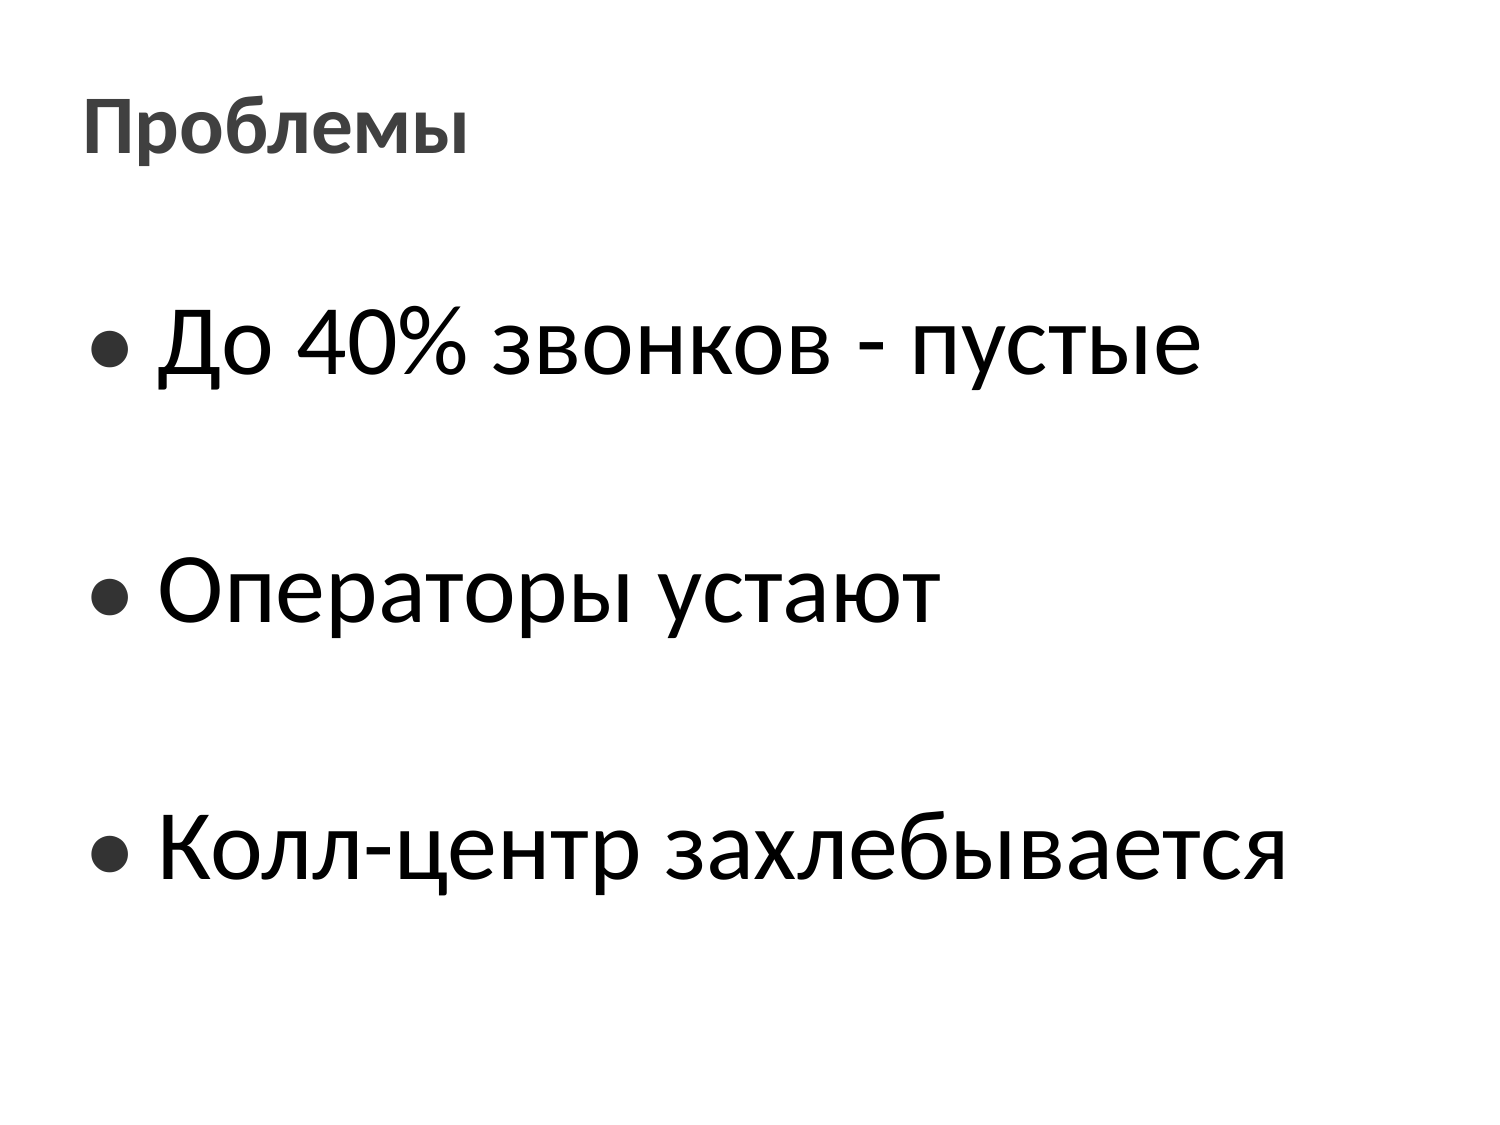

Проблемы
 До 40% звонков - пустые

 Операторы устают

 Колл-центр захлебывается